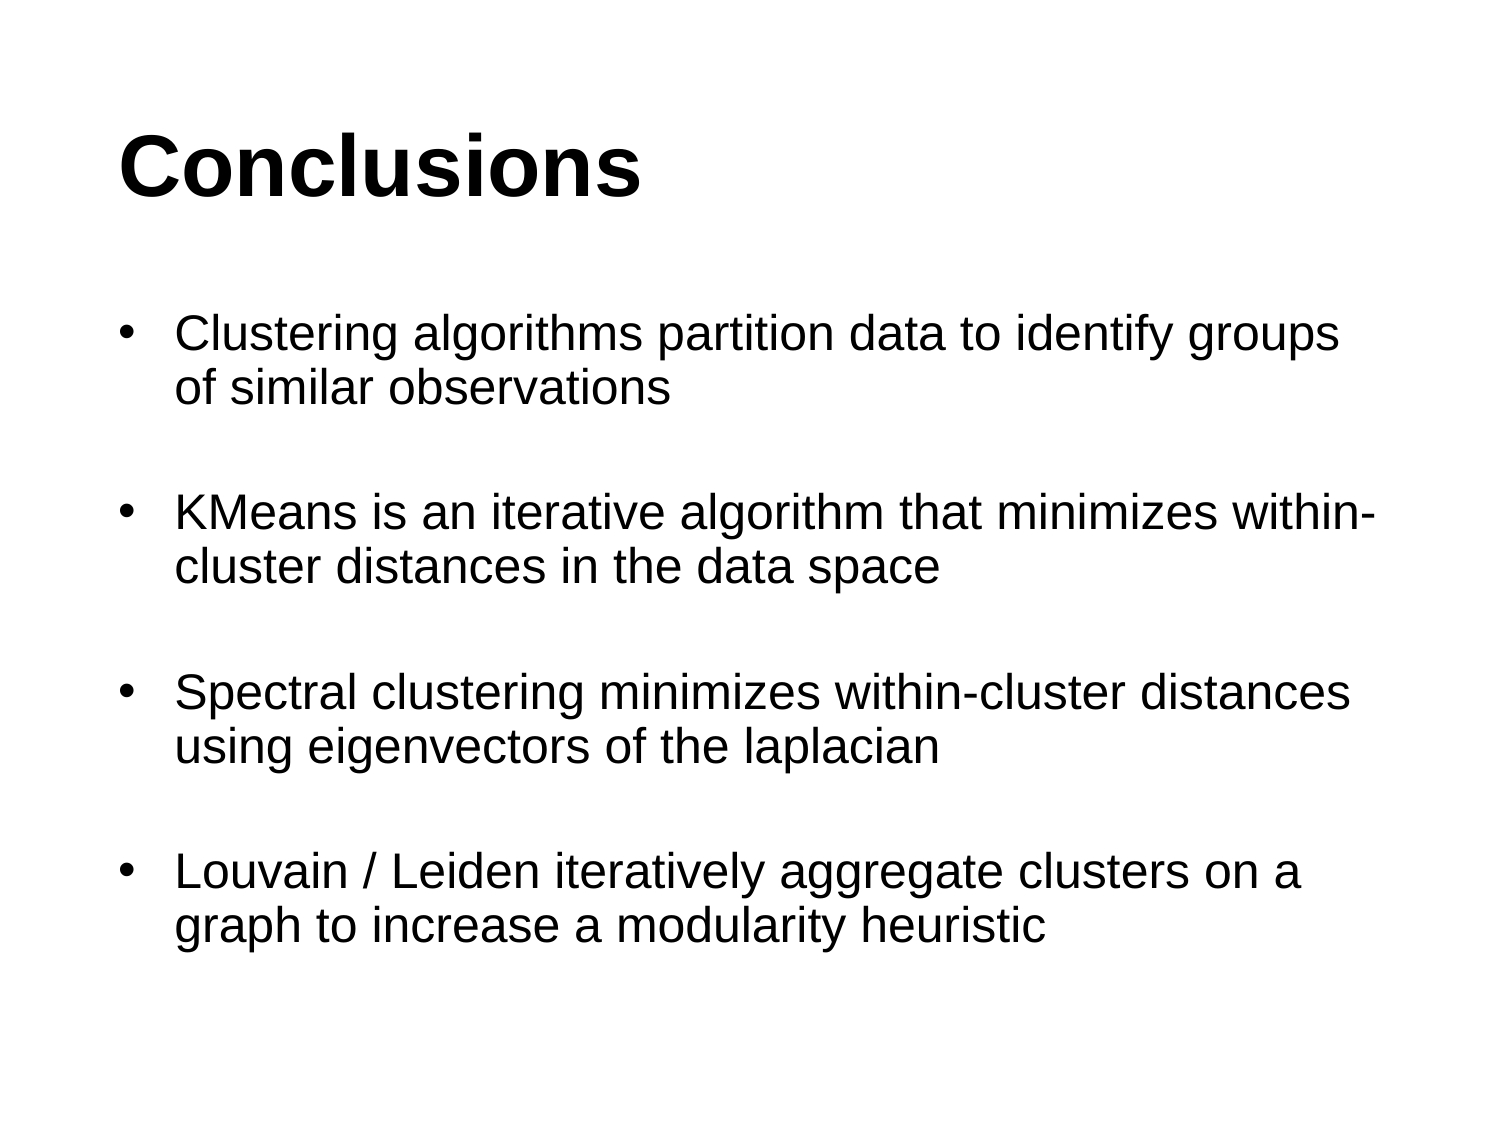

# Conclusions
Clustering algorithms partition data to identify groups of similar observations

KMeans is an iterative algorithm that minimizes within-cluster distances in the data space

Spectral clustering minimizes within-cluster distances using eigenvectors of the laplacian

Louvain / Leiden iteratively aggregate clusters on a graph to increase a modularity heuristic